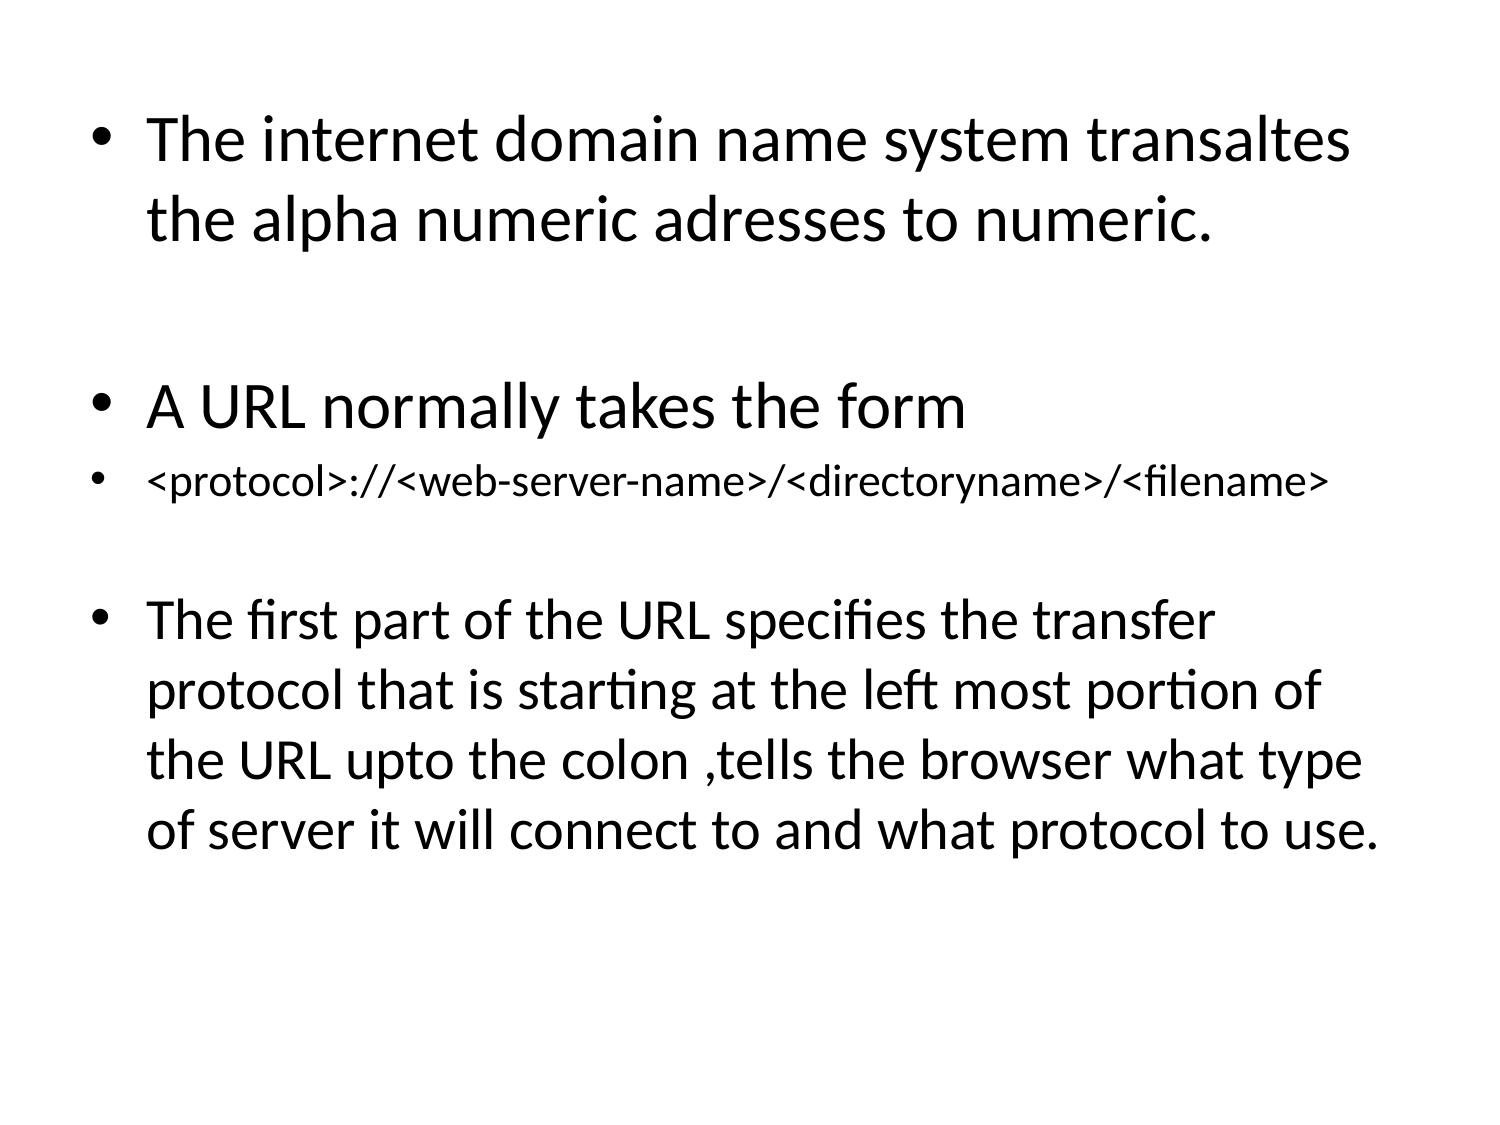

The internet domain name system transaltes the alpha numeric adresses to numeric.

A URL normally takes the form
<protocol>://<web-server-name>/<directoryname>/<filename>

The first part of the URL specifies the transfer protocol that is starting at the left most portion of the URL upto the colon ,tells the browser what type of server it will connect to and what protocol to use.